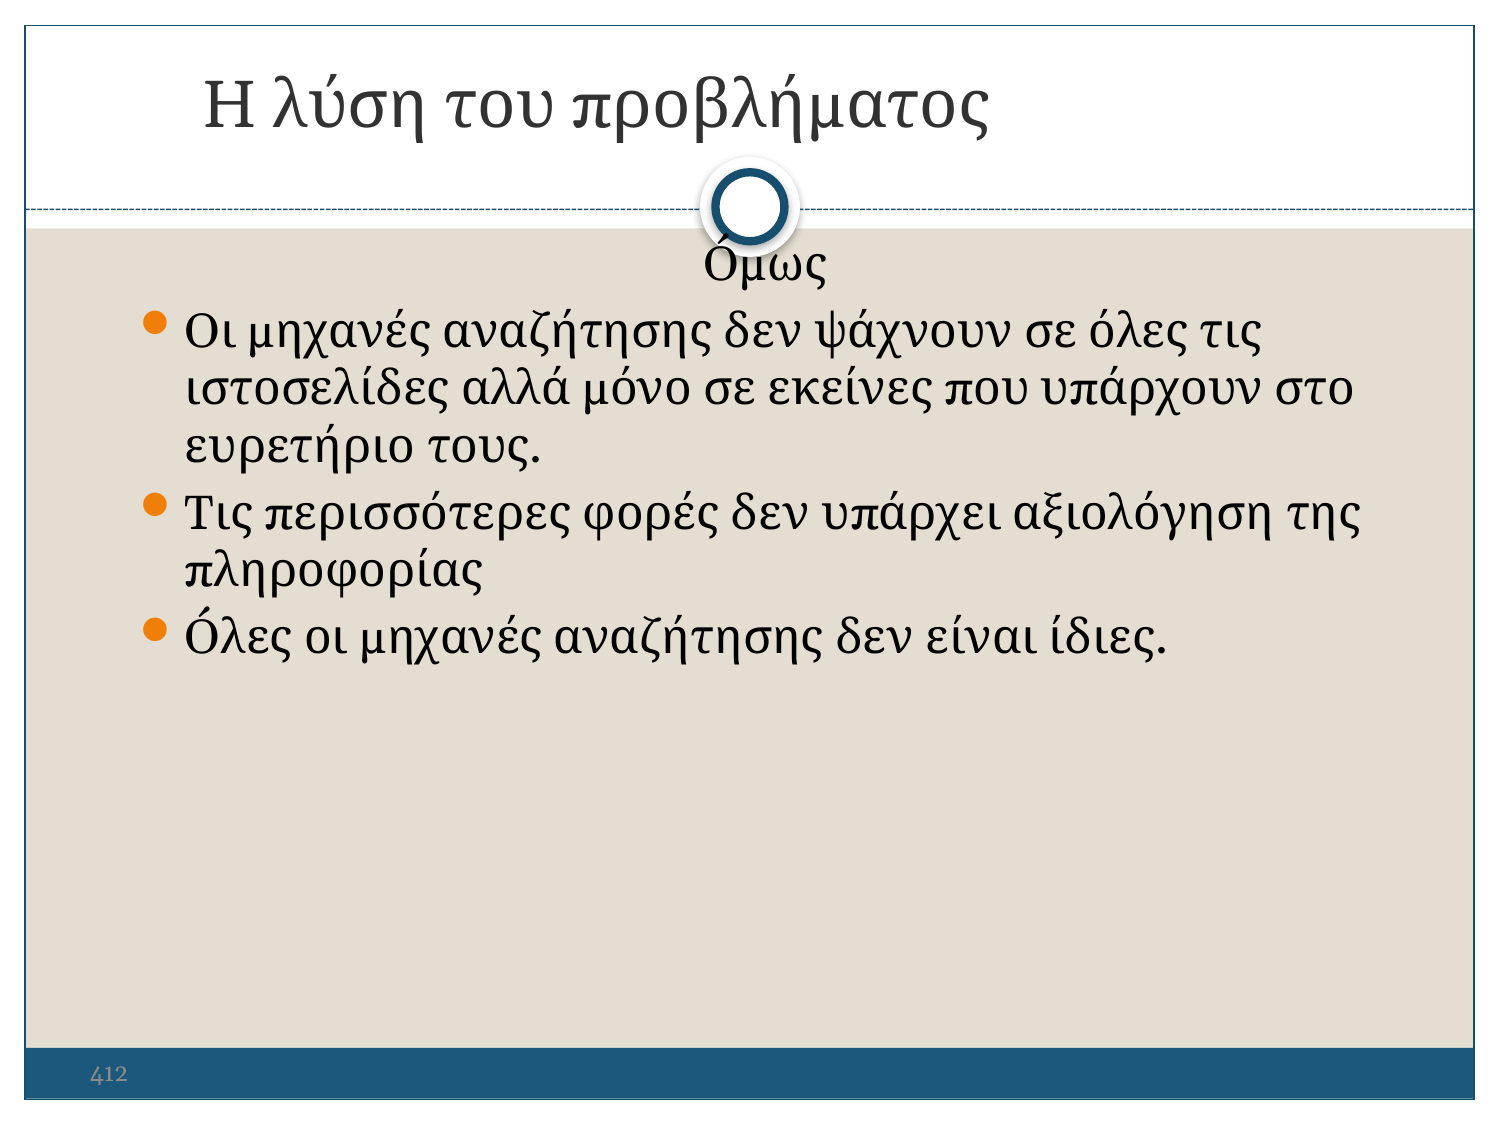

Η λύση του προβλήματος
Όμως
Οι μηχανές αναζήτησης δεν ψάχνουν σε όλες τις ιστοσελίδες αλλά μόνο σε εκείνες που υπάρχουν στο ευρετήριο τους.
Τις περισσότερες φορές δεν υπάρχει αξιολόγηση της πληροφορίας
Όλες οι μηχανές αναζήτησης δεν είναι ίδιες.
412